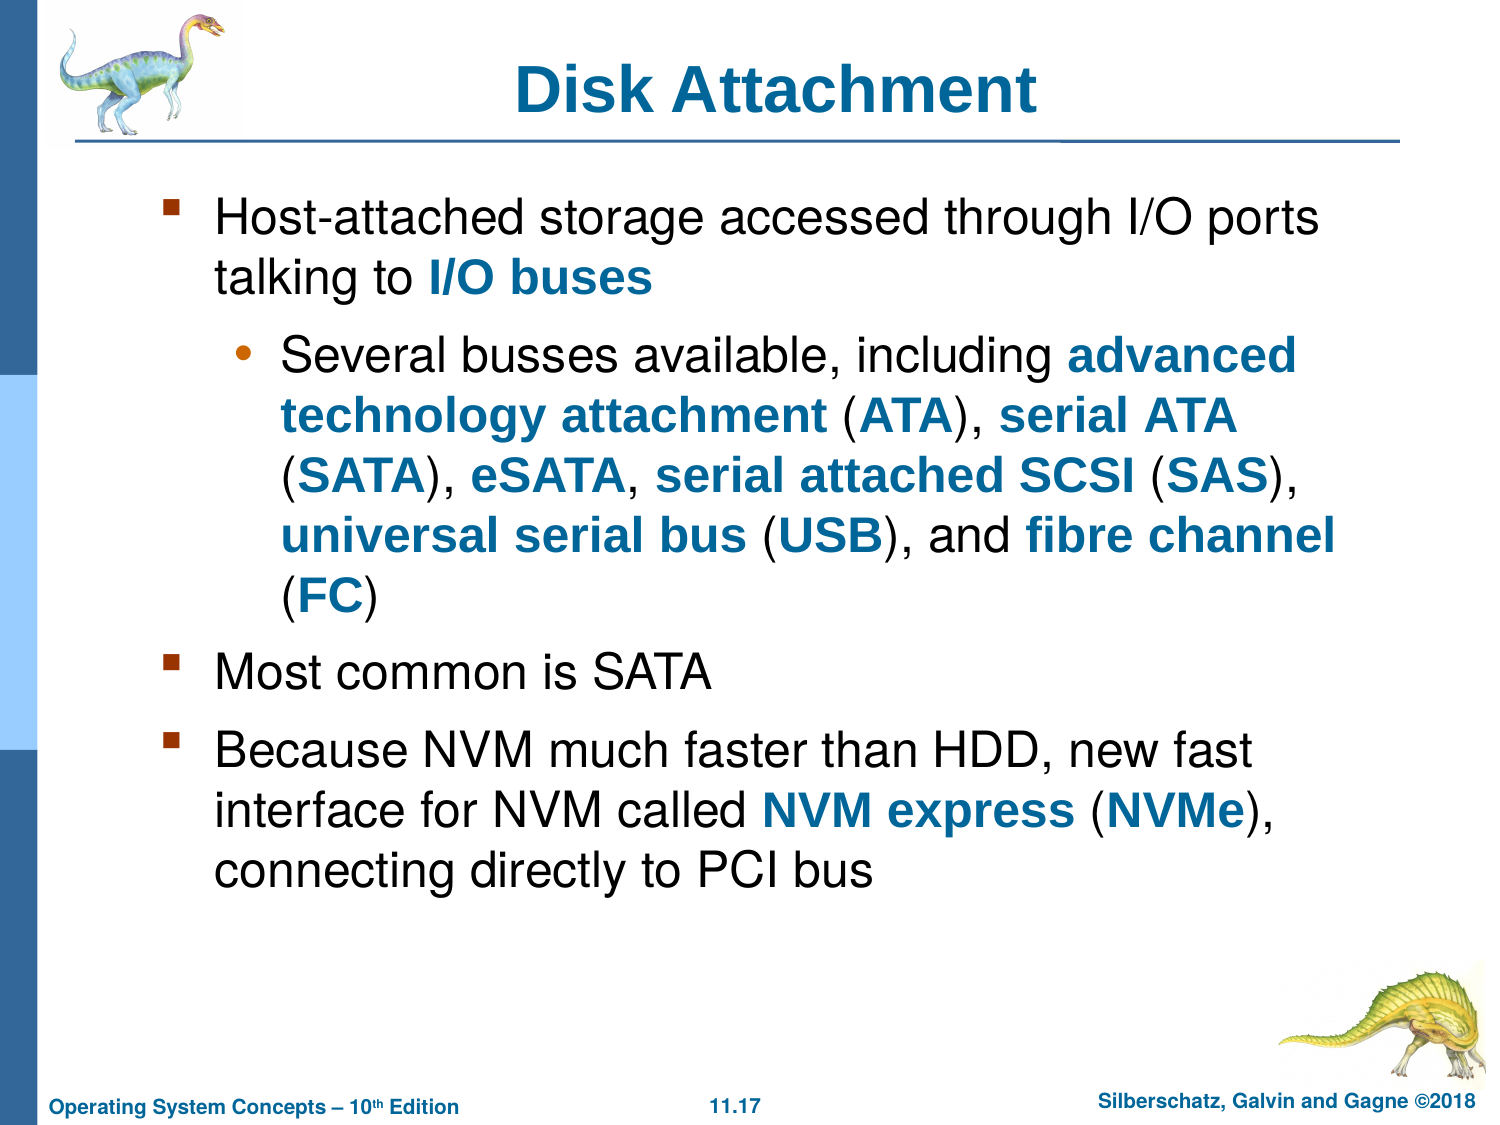

# Disk Attachment
Host-attached storage accessed through I/O ports talking to I/O buses
Several busses available, including advanced technology attachment (ATA), serial ATA (SATA), eSATA, serial attached SCSI (SAS), universal serial bus (USB), and fibre channel (FC)
Most common is SATA
Because NVM much faster than HDD, new fast interface for NVM called NVM express (NVMe), connecting directly to PCI bus